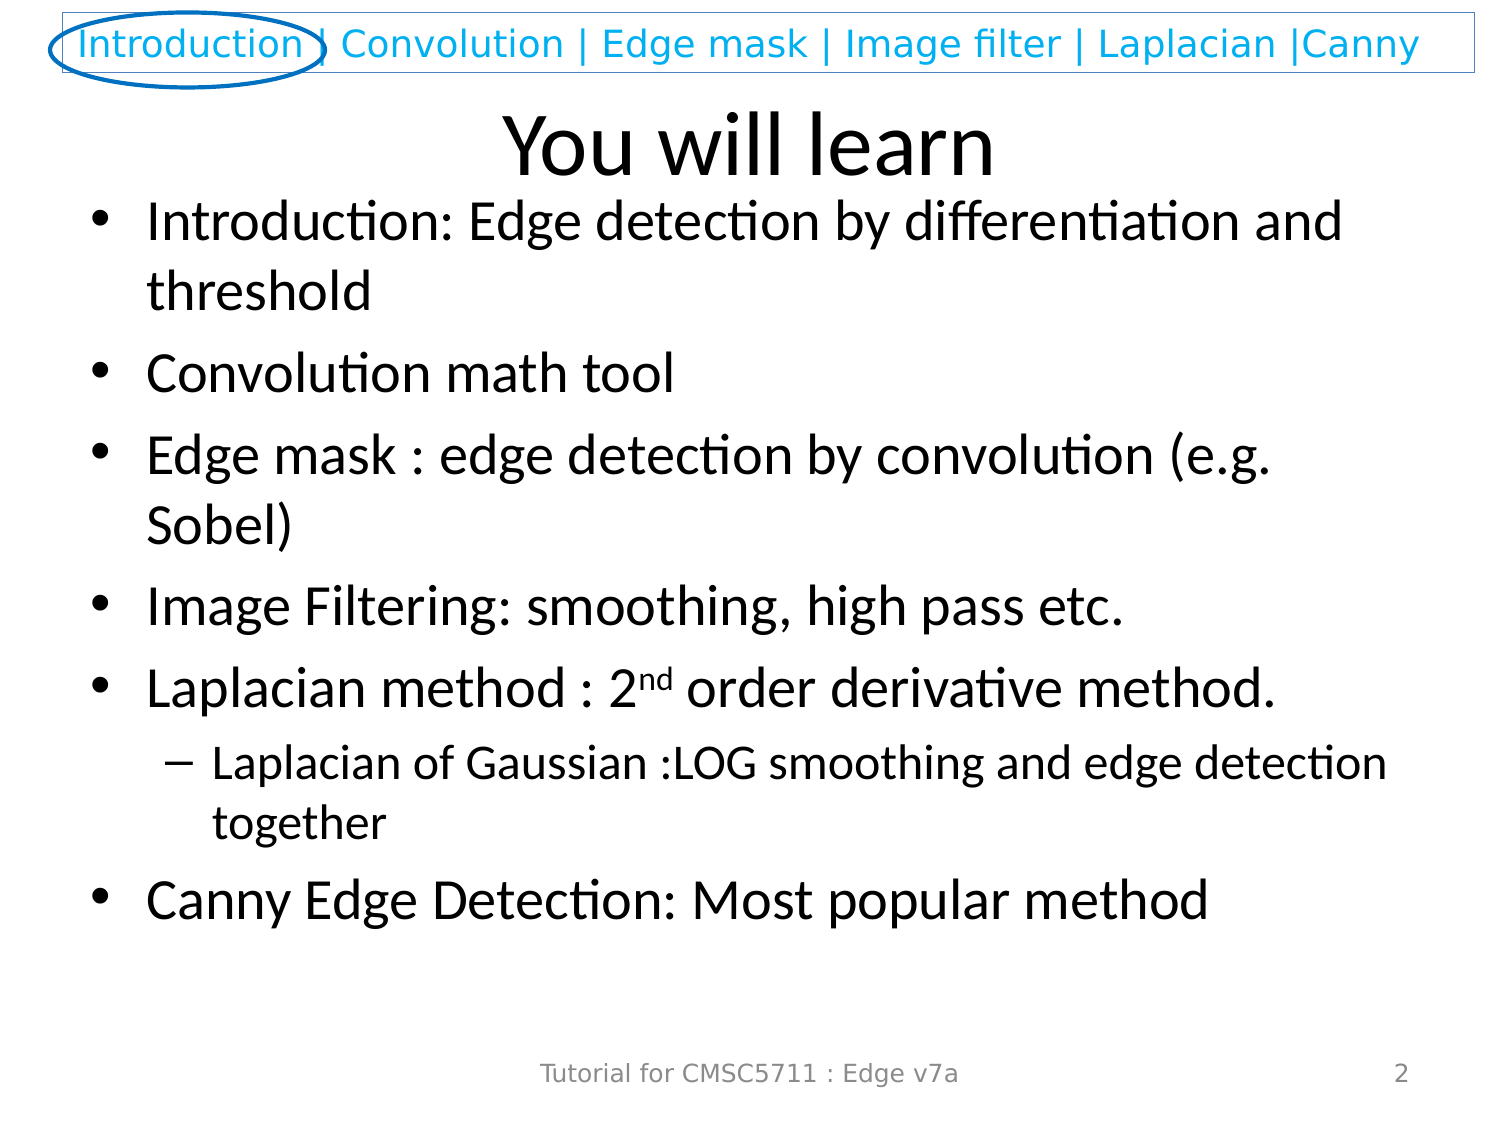

# You will learn
Introduction: Edge detection by differentiation and threshold
Convolution math tool
Edge mask : edge detection by convolution (e.g. Sobel)
Image Filtering: smoothing, high pass etc.
Laplacian method : 2nd order derivative method.
Laplacian of Gaussian :LOG smoothing and edge detection together
Canny Edge Detection: Most popular method

Tutorial for CMSC5711 : Edge v7a
2